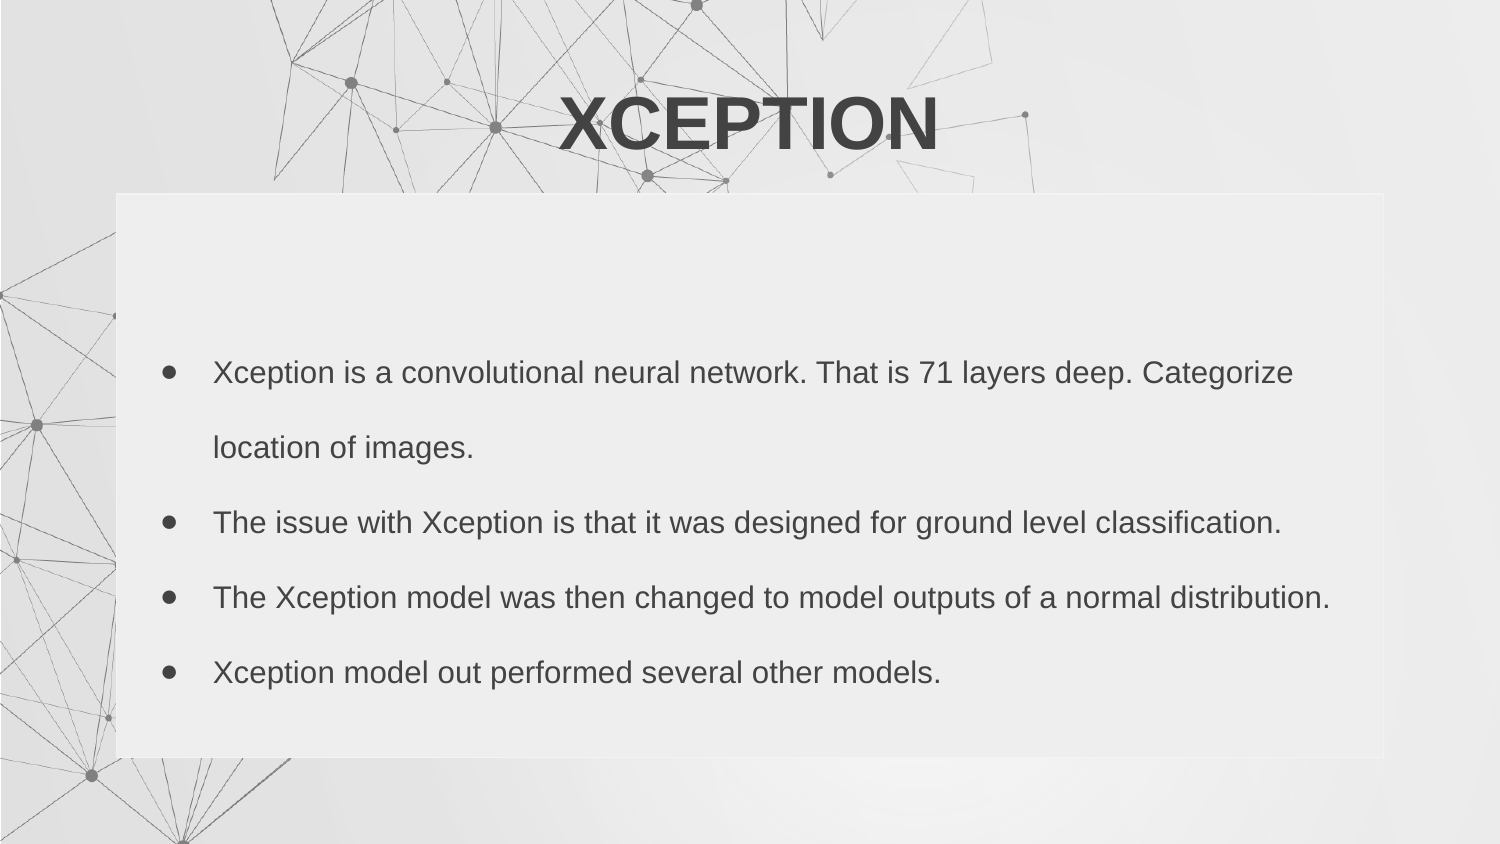

XCEPTION

Xception is a convolutional neural network. That is 71 layers deep. Categorize location of images.
The issue with Xception is that it was designed for ground level classification.
The Xception model was then changed to model outputs of a normal distribution.
Xception model out performed several other models.